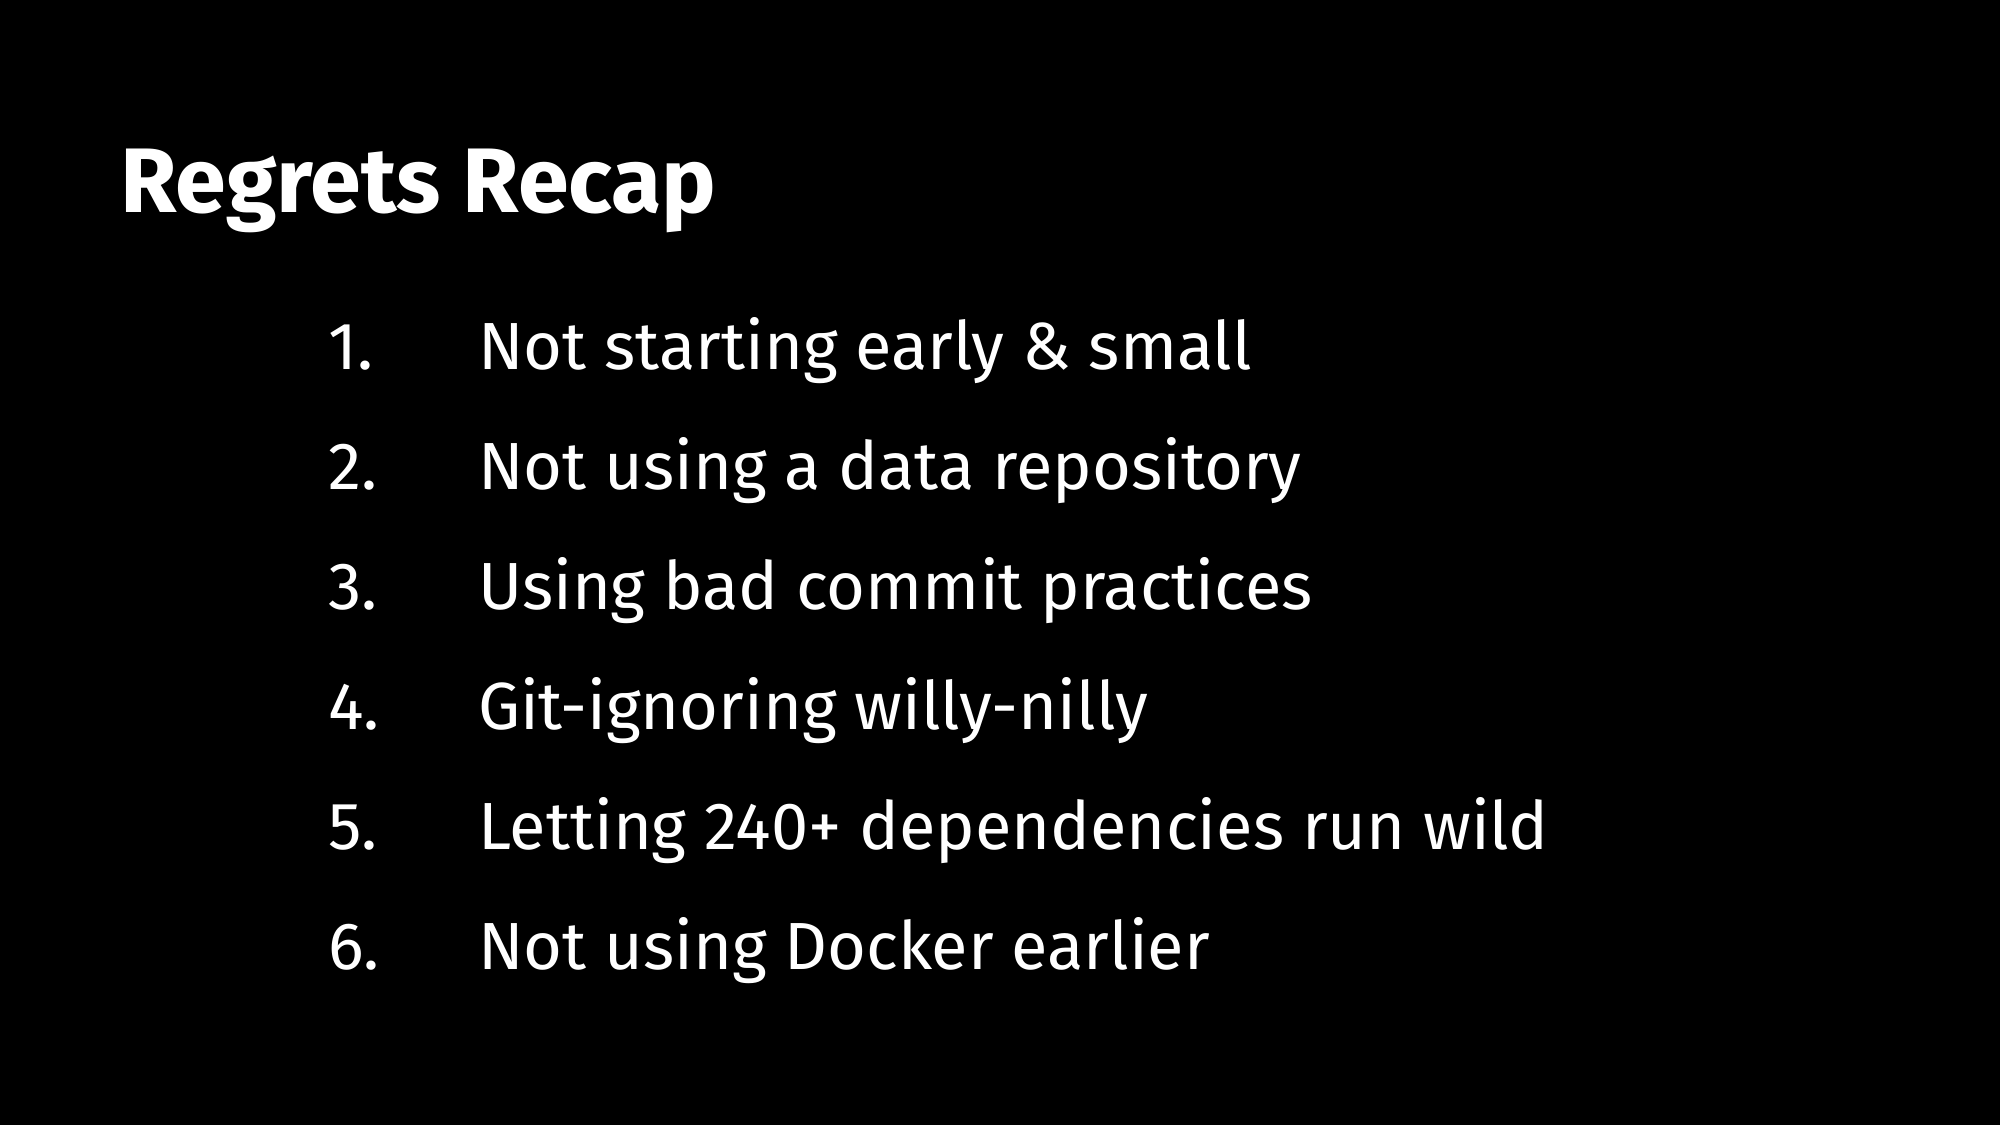

# Regrets Recap
Not starting early & small
Not using a data repository
Using bad commit practices
Git-ignoring willy-nilly
Letting 240+ dependencies run wild
Not using Docker earlier